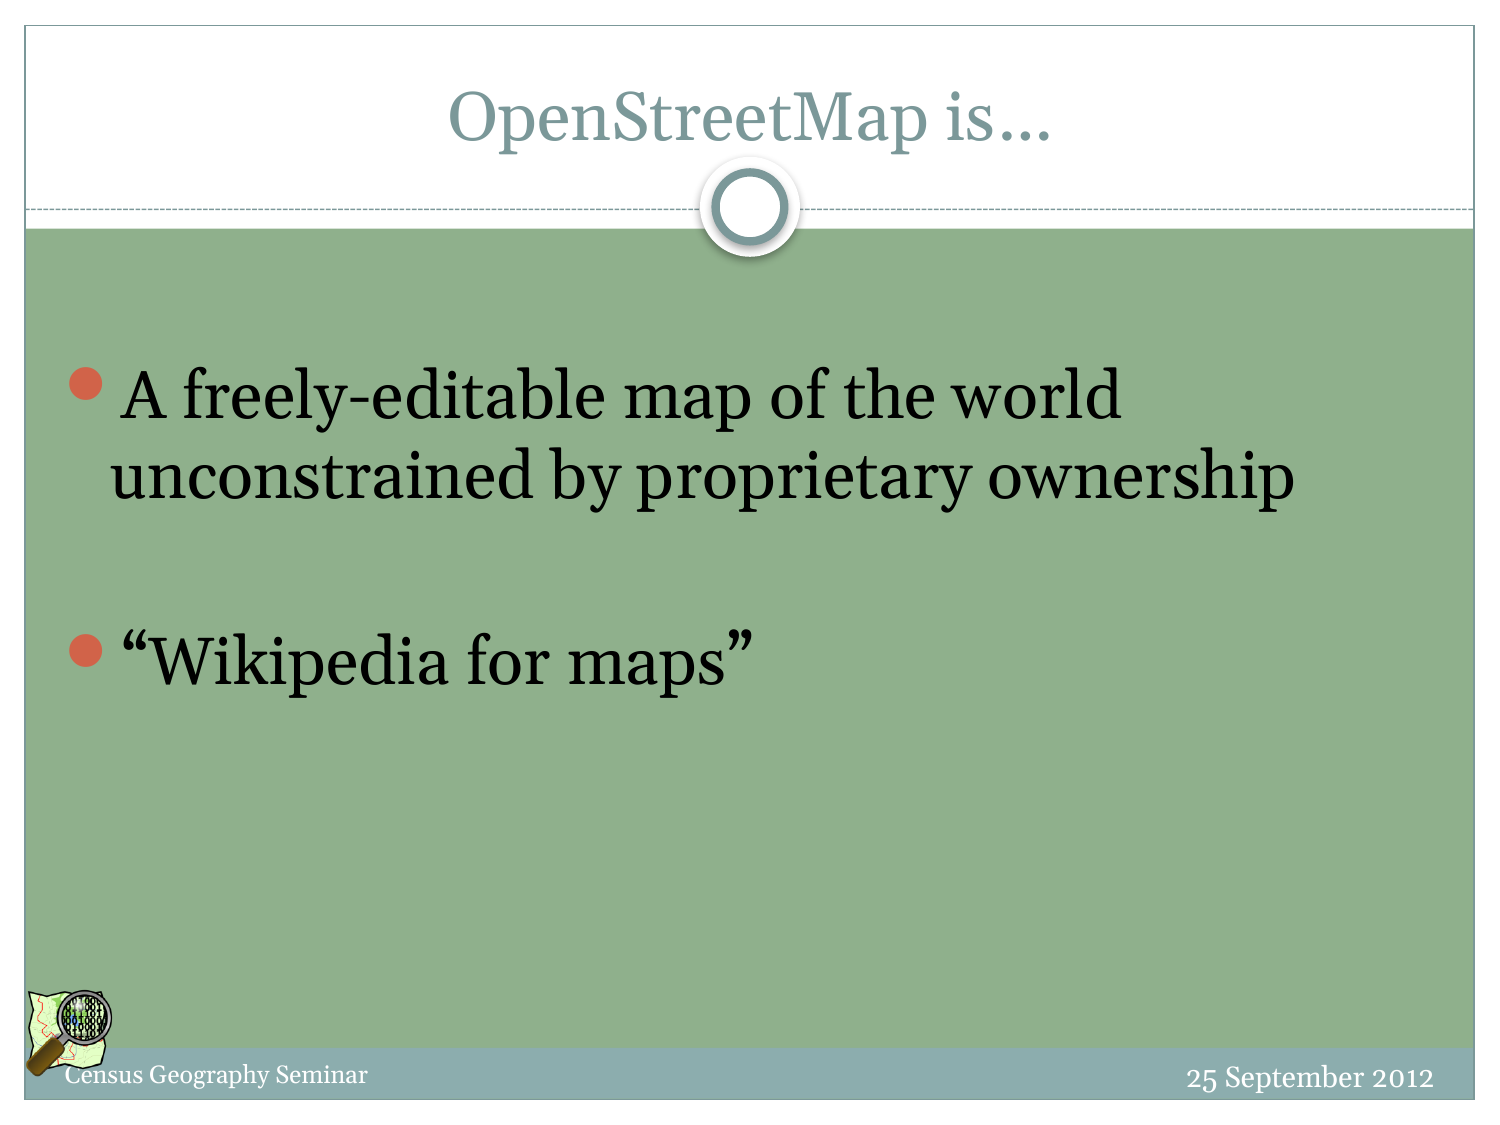

# OpenStreetMap is…

A freely-editable map of the world unconstrained by proprietary ownership

“Wikipedia for maps”

25 September 2012
Census Geography Seminar